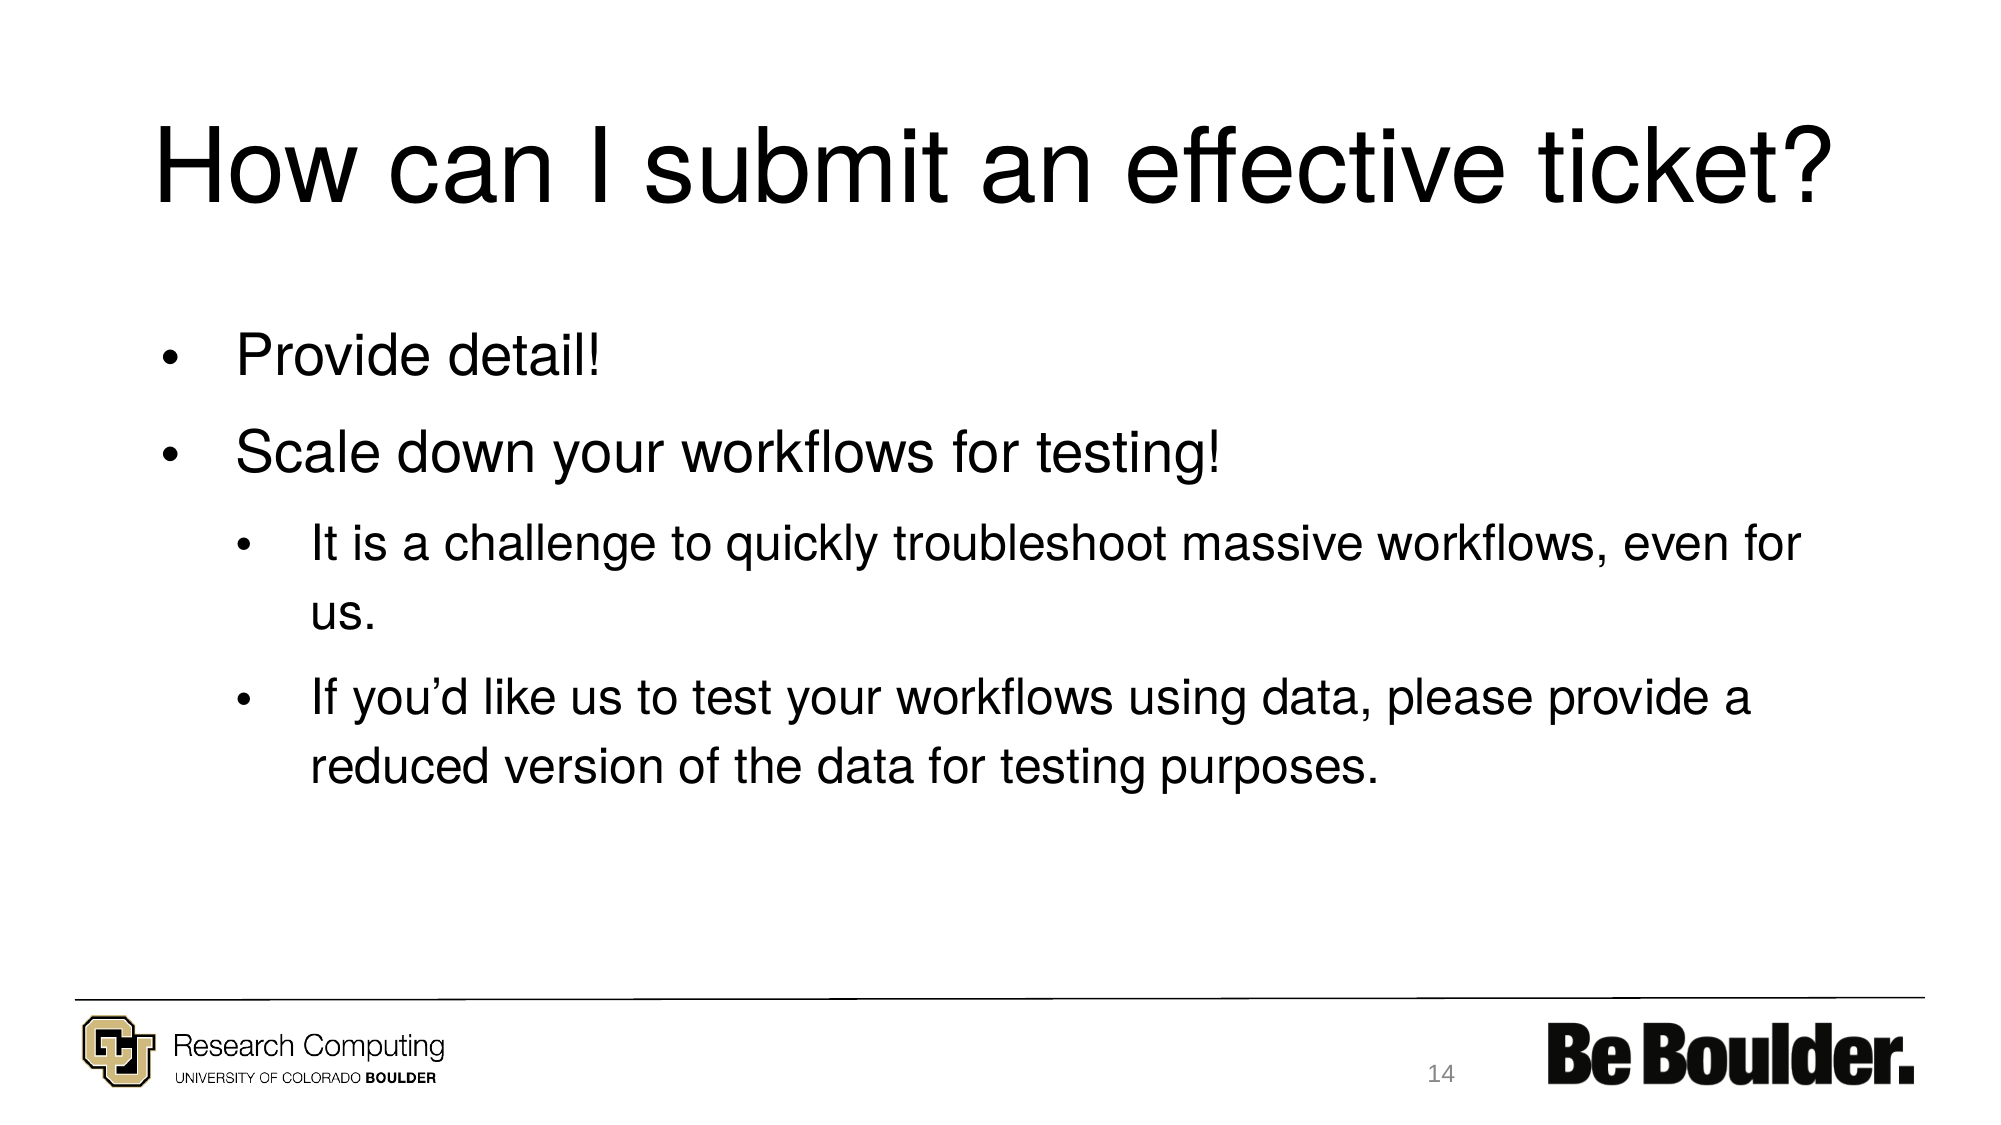

# How can I submit an effective ticket?
Provide detail!
Scale down your workflows for testing!
It is a challenge to quickly troubleshoot massive workflows, even for us.
If you’d like us to test your workflows using data, please provide a reduced version of the data for testing purposes.

14